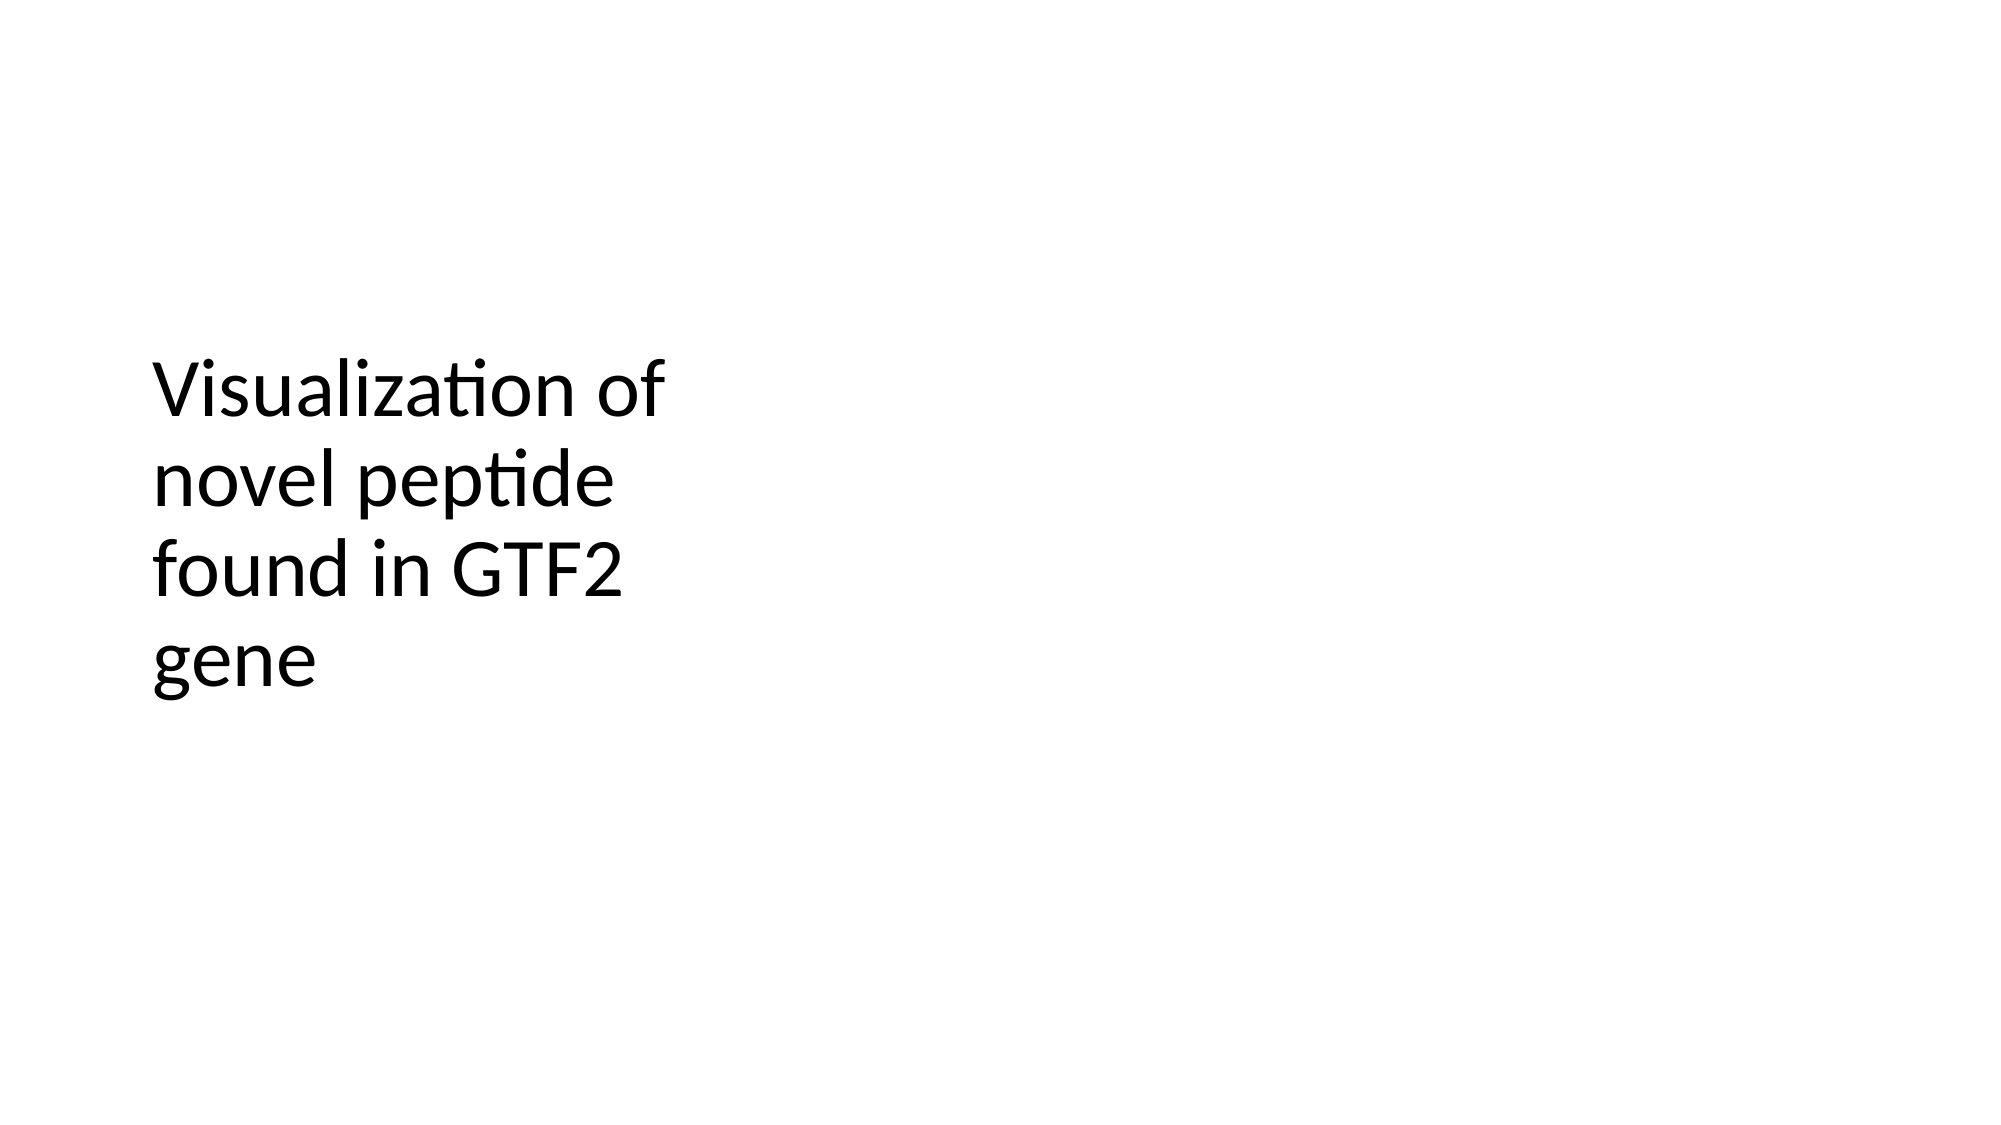

#
Visualization of novel peptide found in GTF2 gene